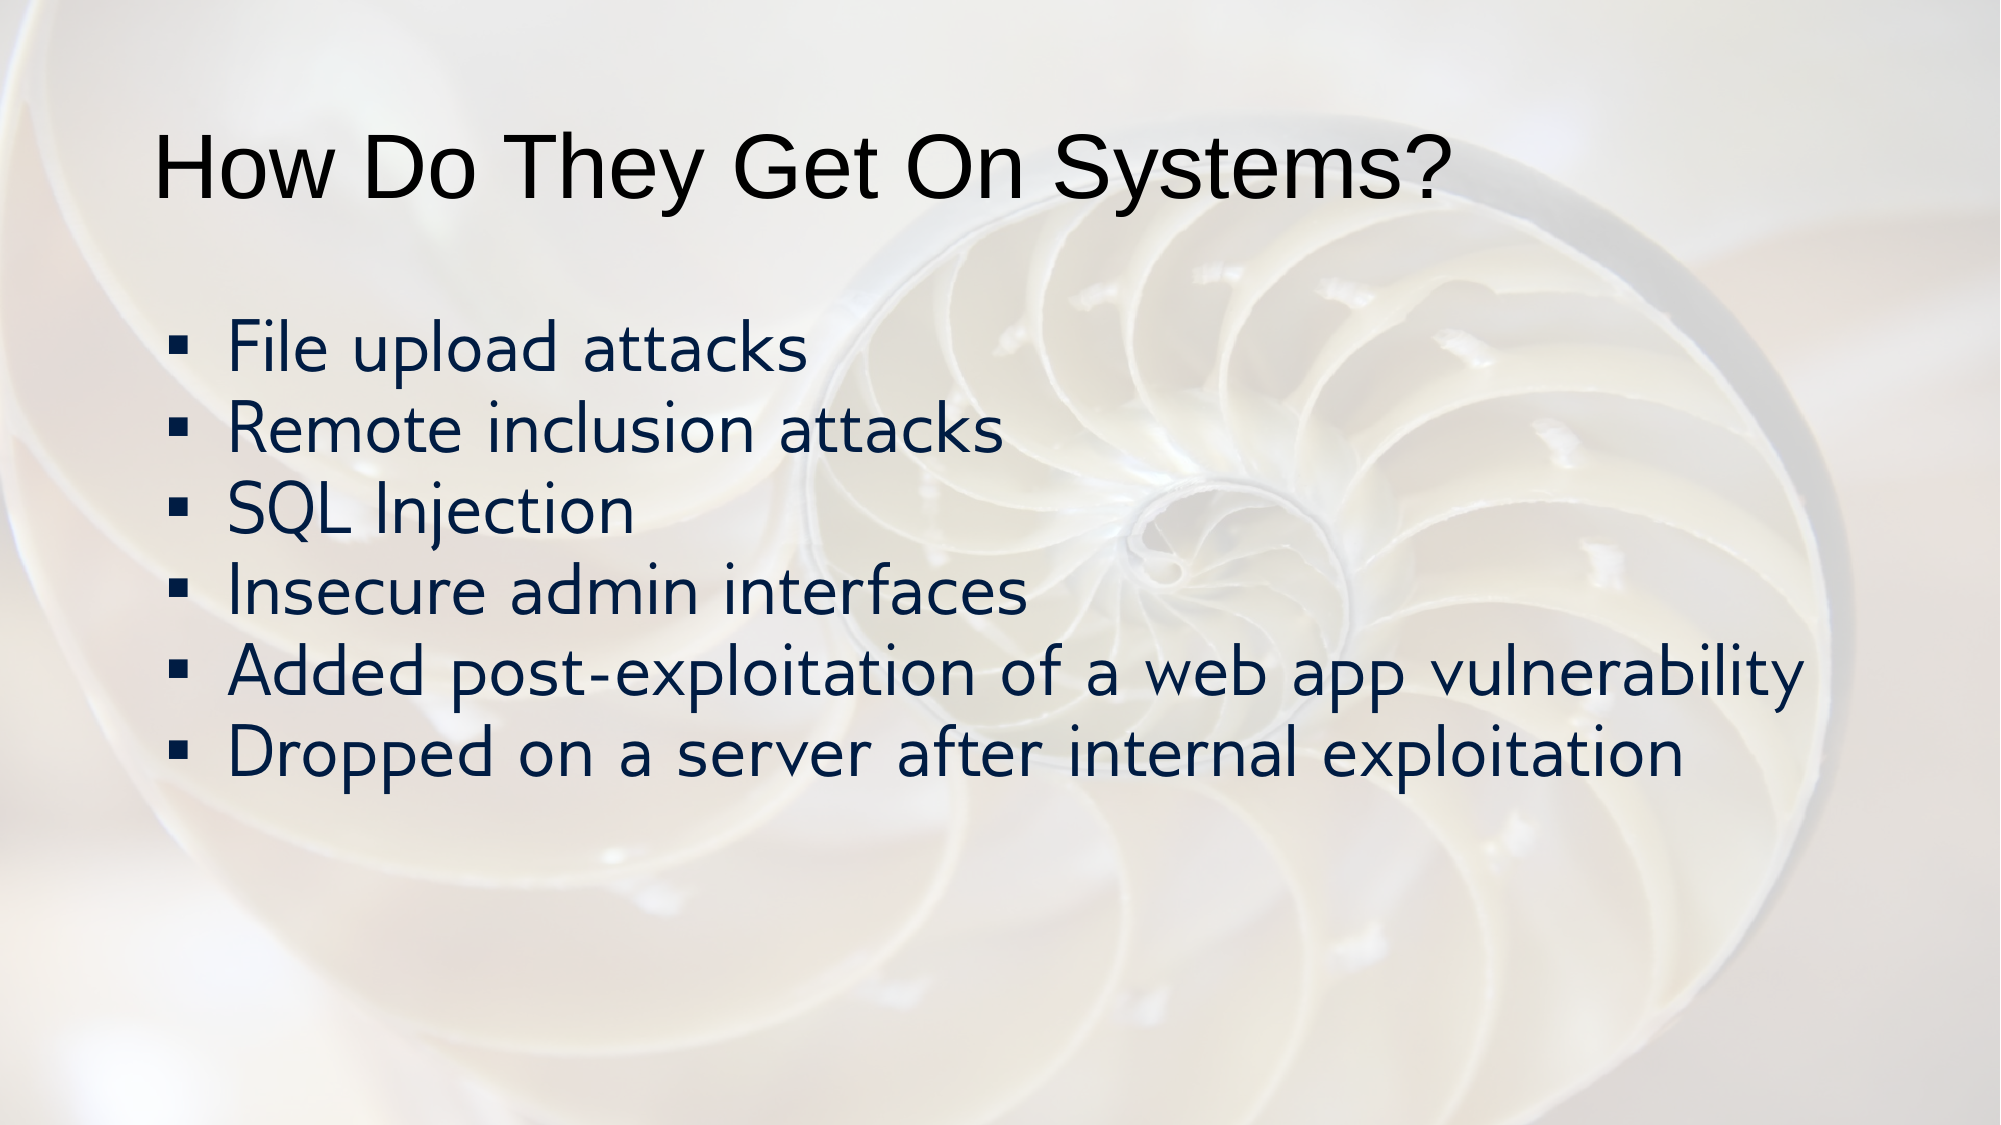

# How Do They Get On Systems?
File upload attacks
Remote inclusion attacks
SQL Injection
Insecure admin interfaces
Added post-exploitation of a web app vulnerability
Dropped on a server after internal exploitation